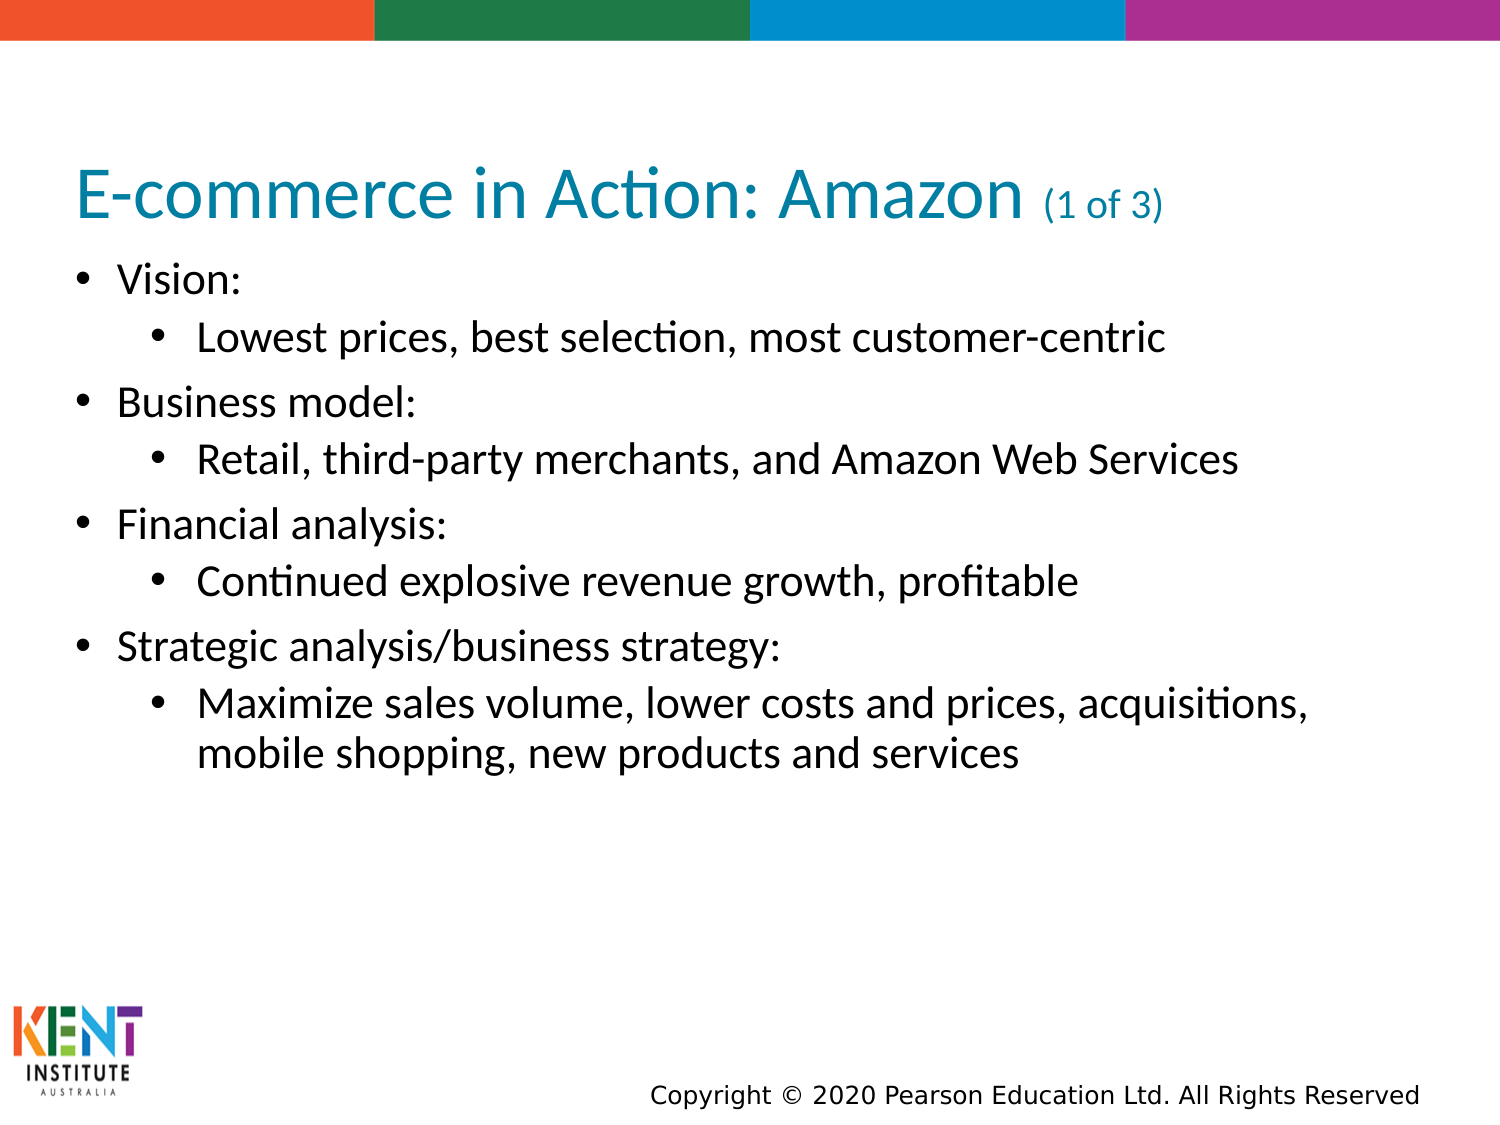

# E-commerce in Action: Amazon (1 of 3)
Vision:
Lowest prices, best selection, most customer-centric
Business model:
Retail, third-party merchants, and Amazon Web Services
Financial analysis:
Continued explosive revenue growth, profitable
Strategic analysis/business strategy:
Maximize sales volume, lower costs and prices, acquisitions, mobile shopping, new products and services